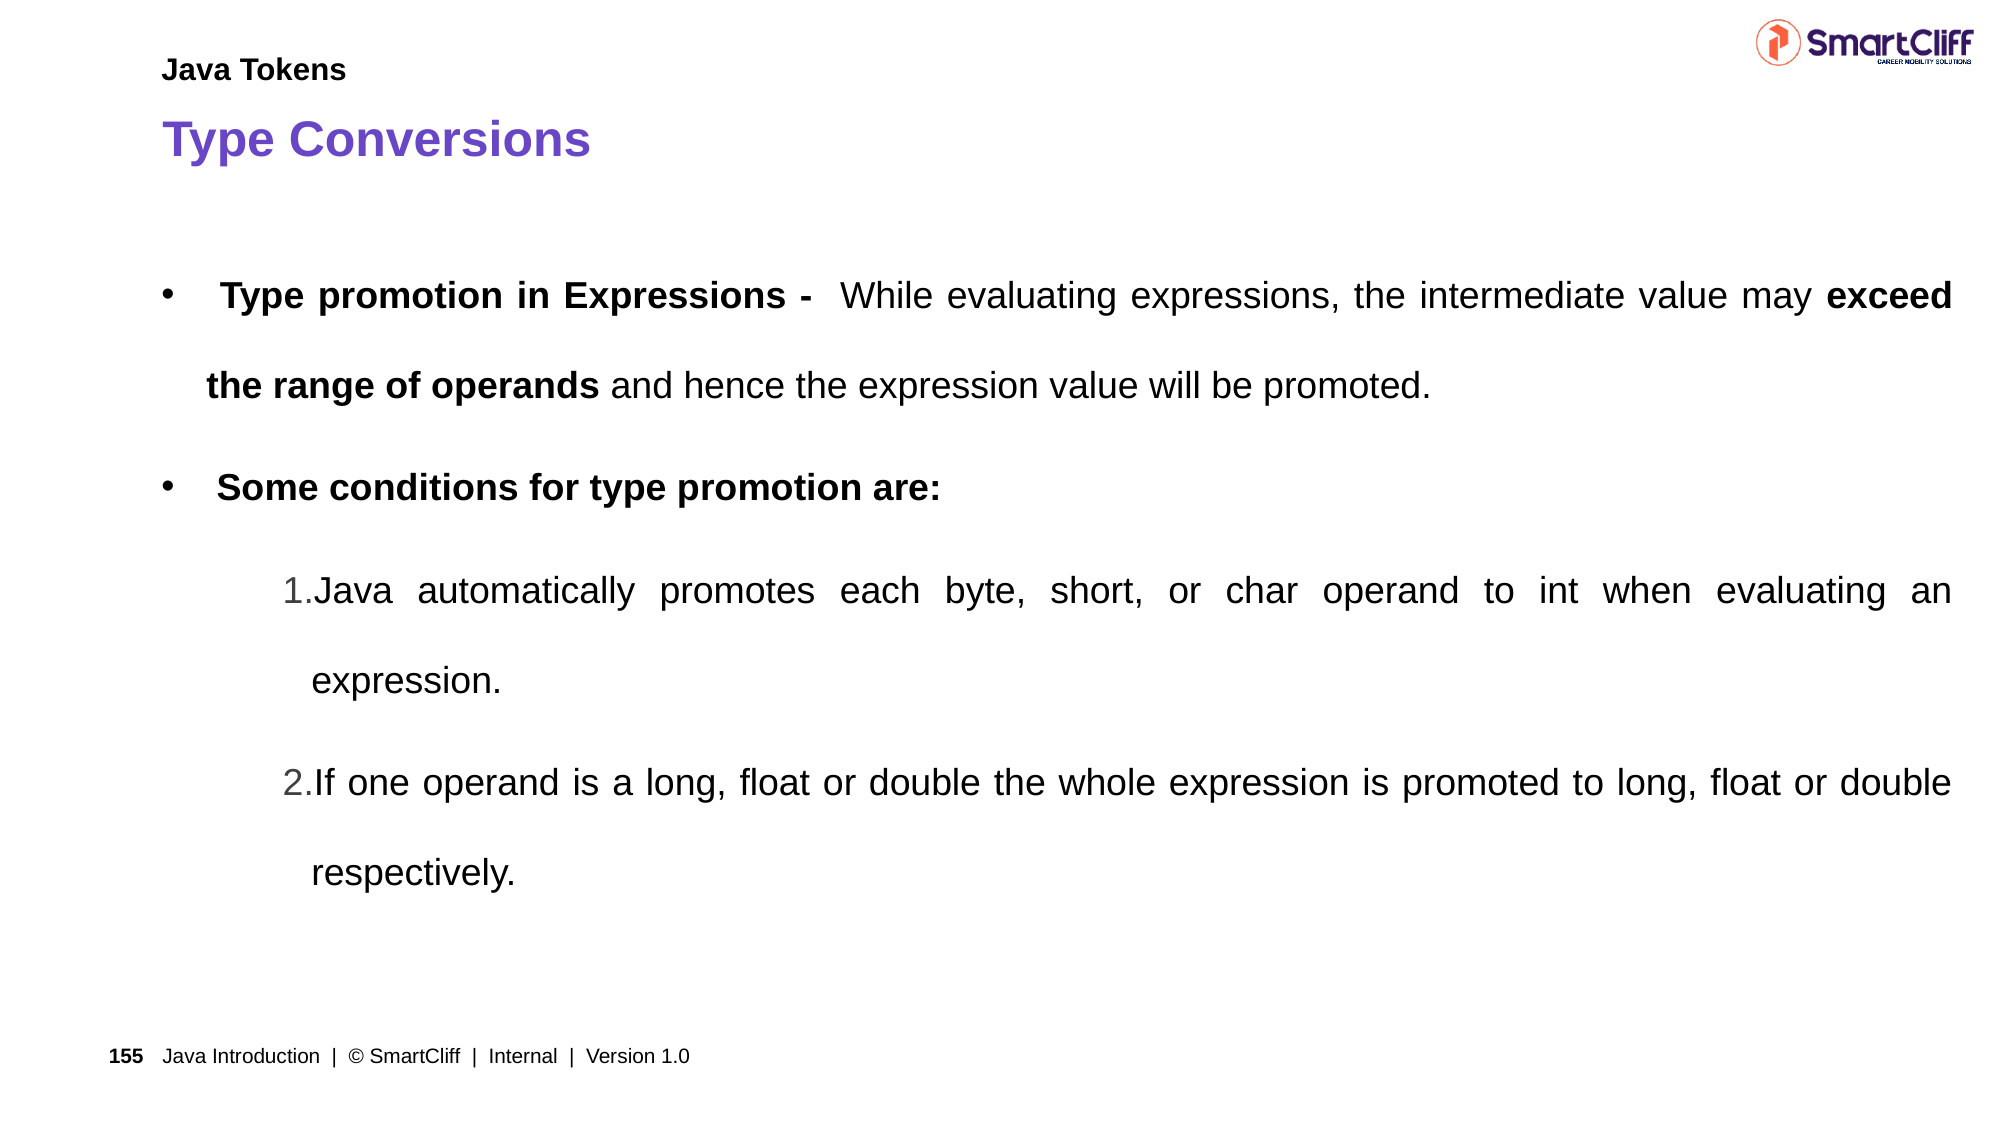

Java Tokens
# Type Conversions
 Type promotion in Expressions -  While evaluating expressions, the intermediate value may exceed the range of operands and hence the expression value will be promoted.
 Some conditions for type promotion are:
Java automatically promotes each byte, short, or char operand to int when evaluating an expression.
If one operand is a long, float or double the whole expression is promoted to long, float or double respectively.
Java Introduction  |  © SmartCliff  |  Internal  |  Version 1.0
155